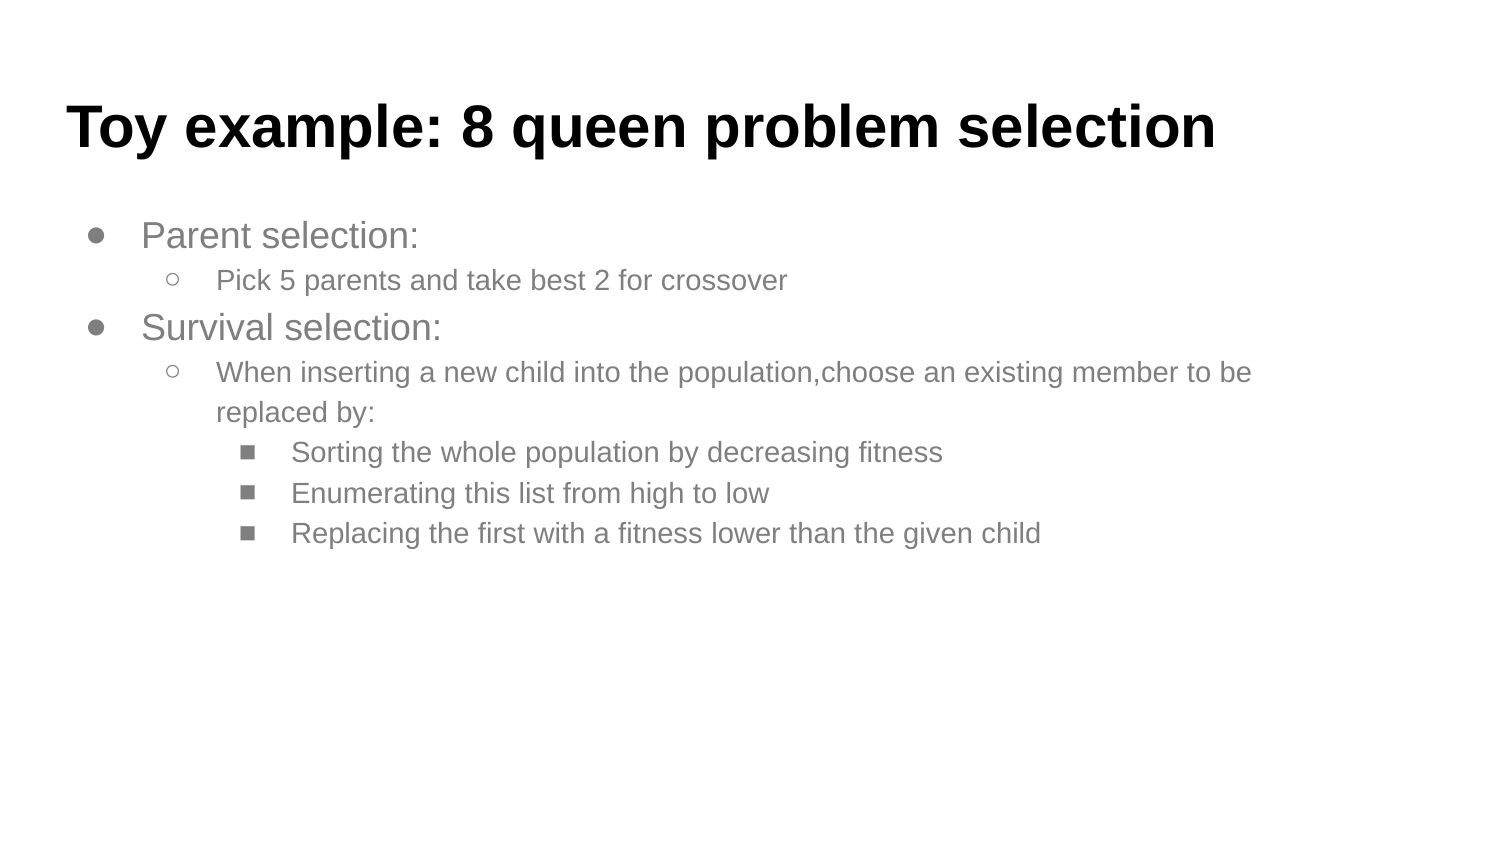

# Toy example: 8 queen problem selection
Parent selection:
Pick 5 parents and take best 2 for crossover
Survival selection:
When inserting a new child into the population,choose an existing member to be replaced by:
Sorting the whole population by decreasing fitness
Enumerating this list from high to low
Replacing the first with a fitness lower than the given child